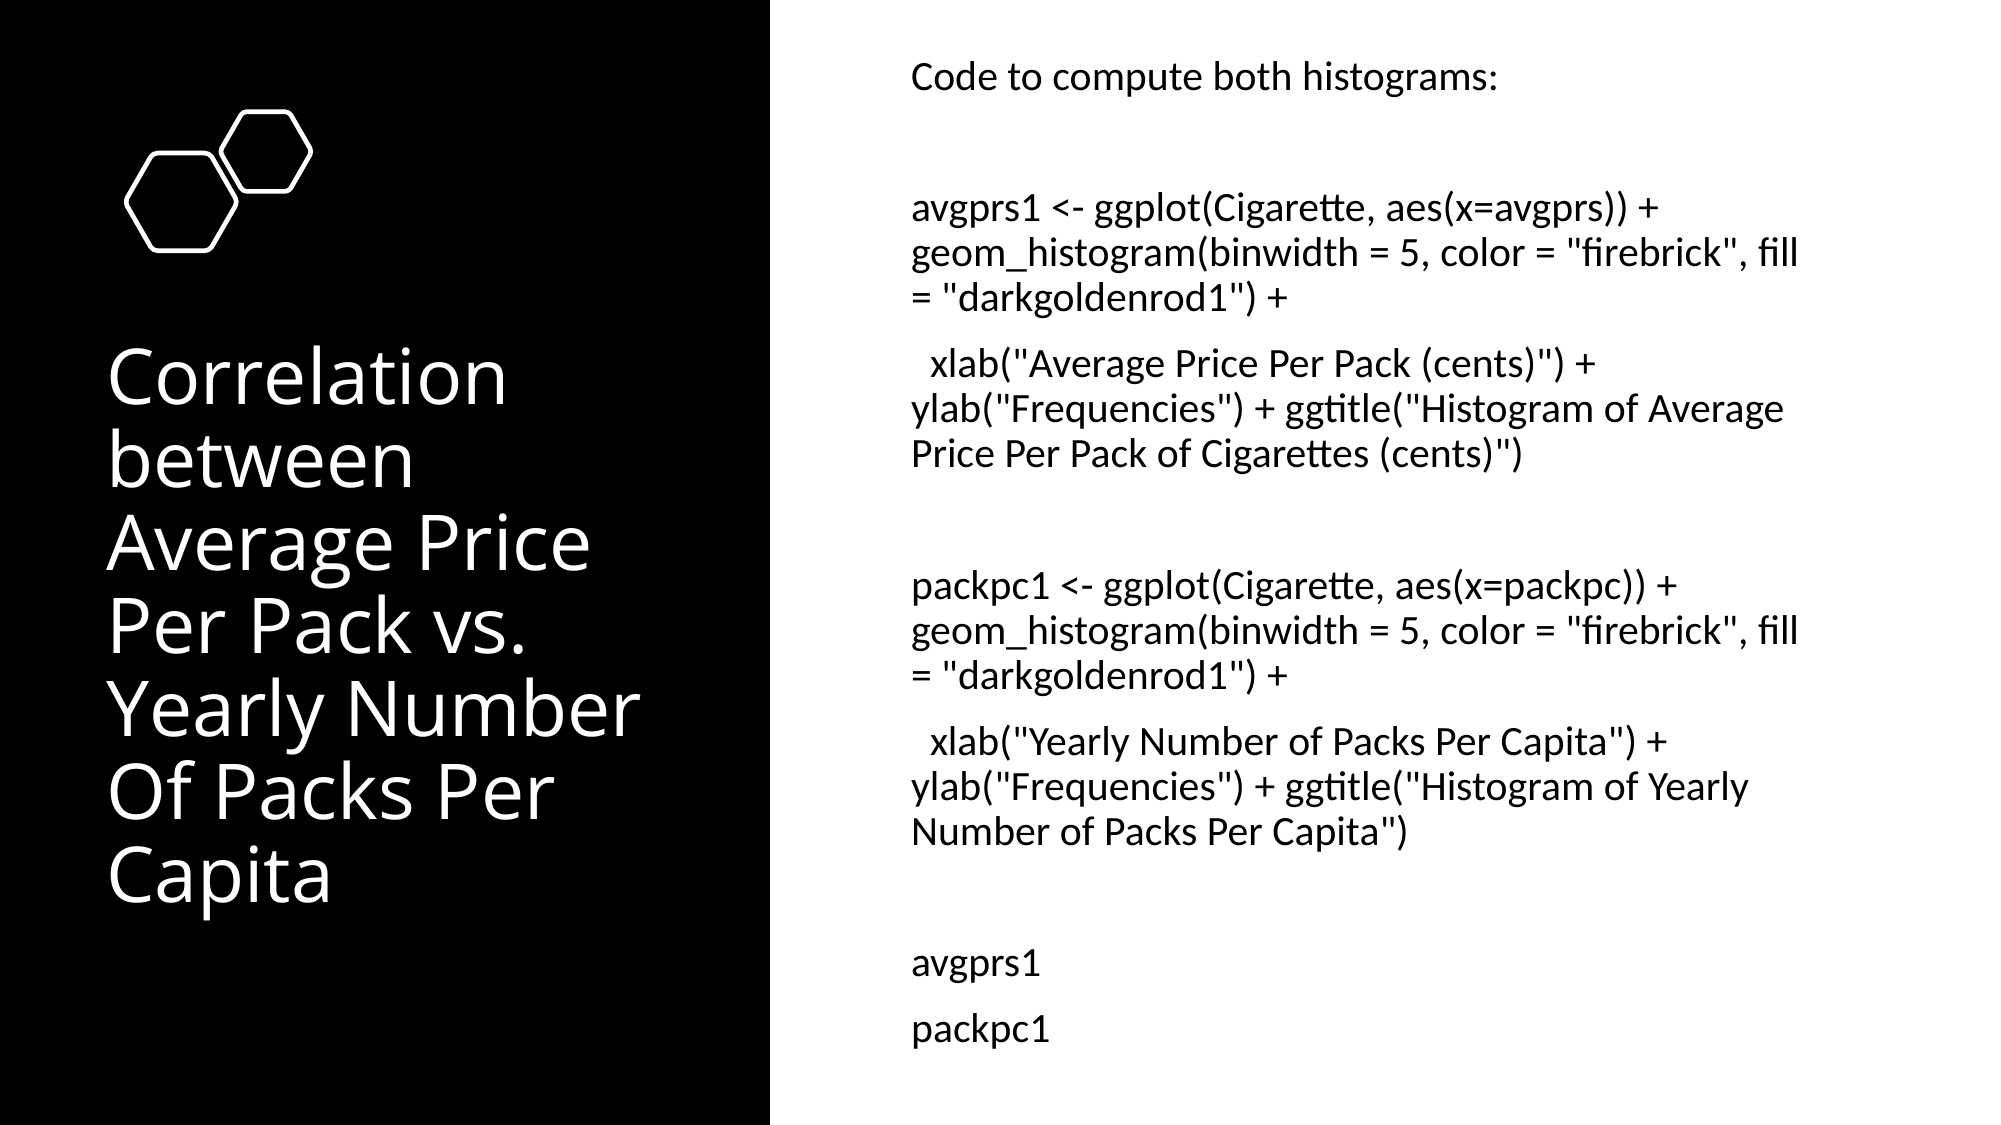

Code to compute both histograms:

avgprs1 <- ggplot(Cigarette, aes(x=avgprs)) + geom_histogram(binwidth = 5, color = "firebrick", fill = "darkgoldenrod1") +
  xlab("Average Price Per Pack (cents)") + ylab("Frequencies") + ggtitle("Histogram of Average Price Per Pack of Cigarettes (cents)")

packpc1 <- ggplot(Cigarette, aes(x=packpc)) + geom_histogram(binwidth = 5, color = "firebrick", fill = "darkgoldenrod1") +
  xlab("Yearly Number of Packs Per Capita") + ylab("Frequencies") + ggtitle("Histogram of Yearly Number of Packs Per Capita")

avgprs1
packpc1
# Correlation between Average Price Per Pack vs. Yearly Number Of Packs Per Capita